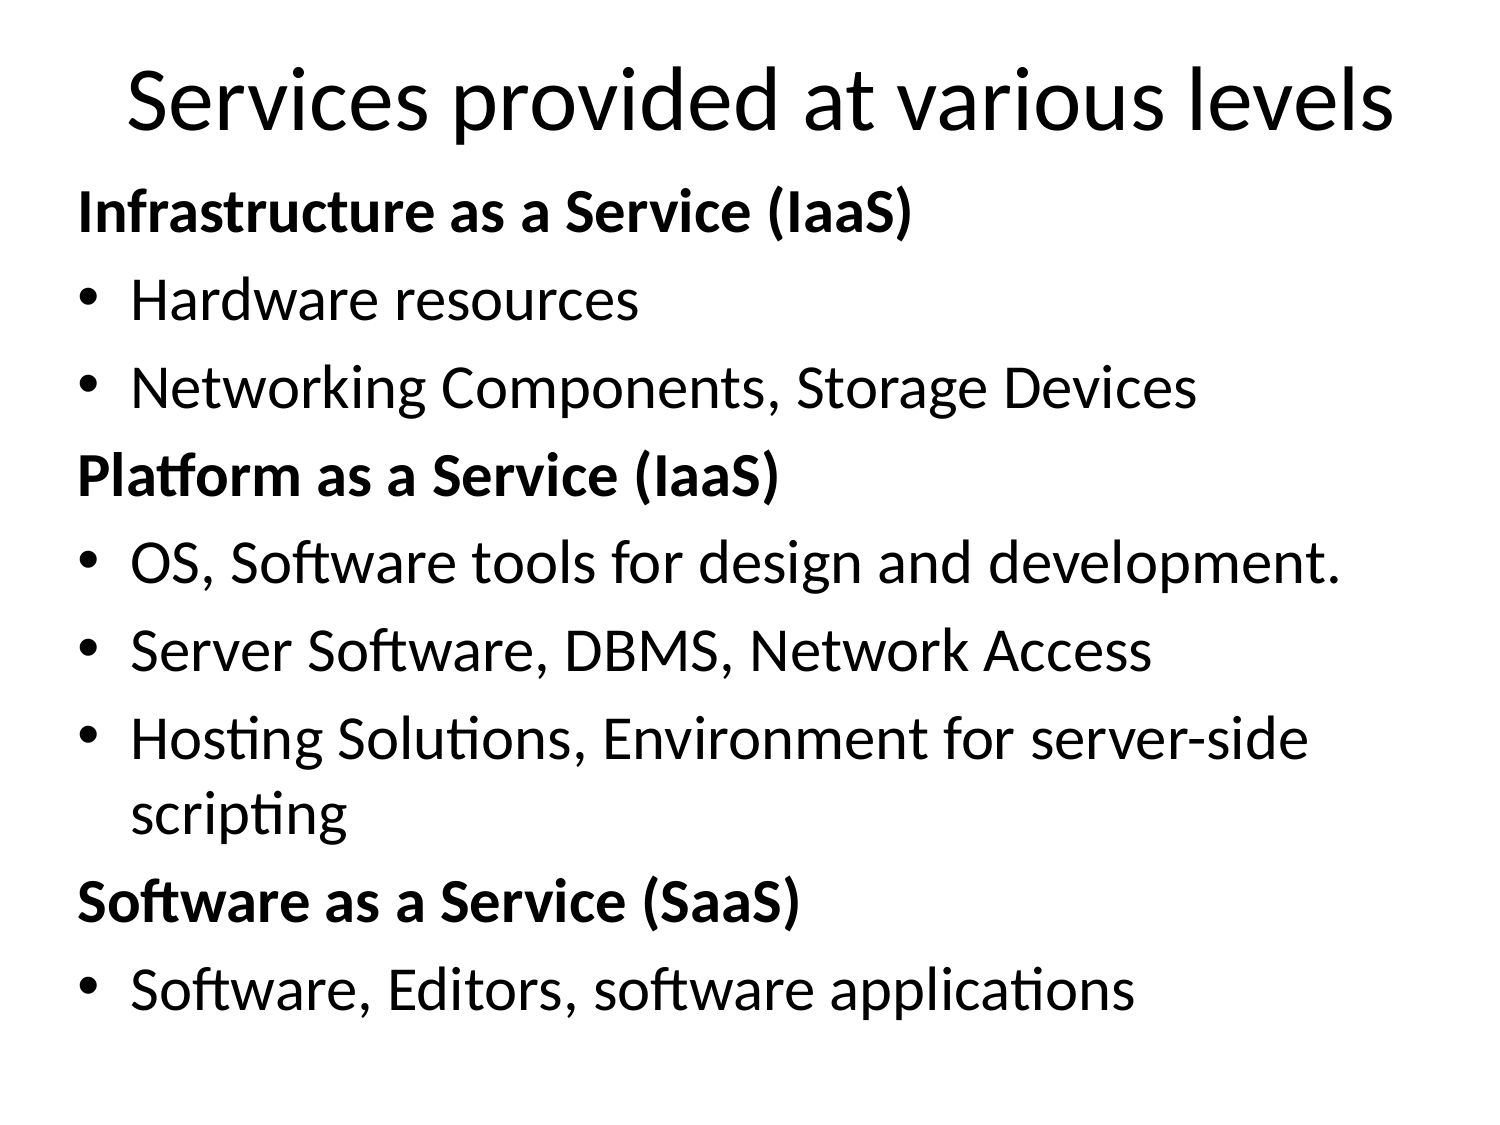

# Services provided at various levels

Infrastructure as a Service (IaaS)
Hardware resources
Networking Components, Storage Devices
Platform as a Service (IaaS)
OS, Software tools for design and development.
Server Software, DBMS, Network Access
Hosting Solutions, Environment for server-side scripting
Software as a Service (SaaS)
Software, Editors, software applications